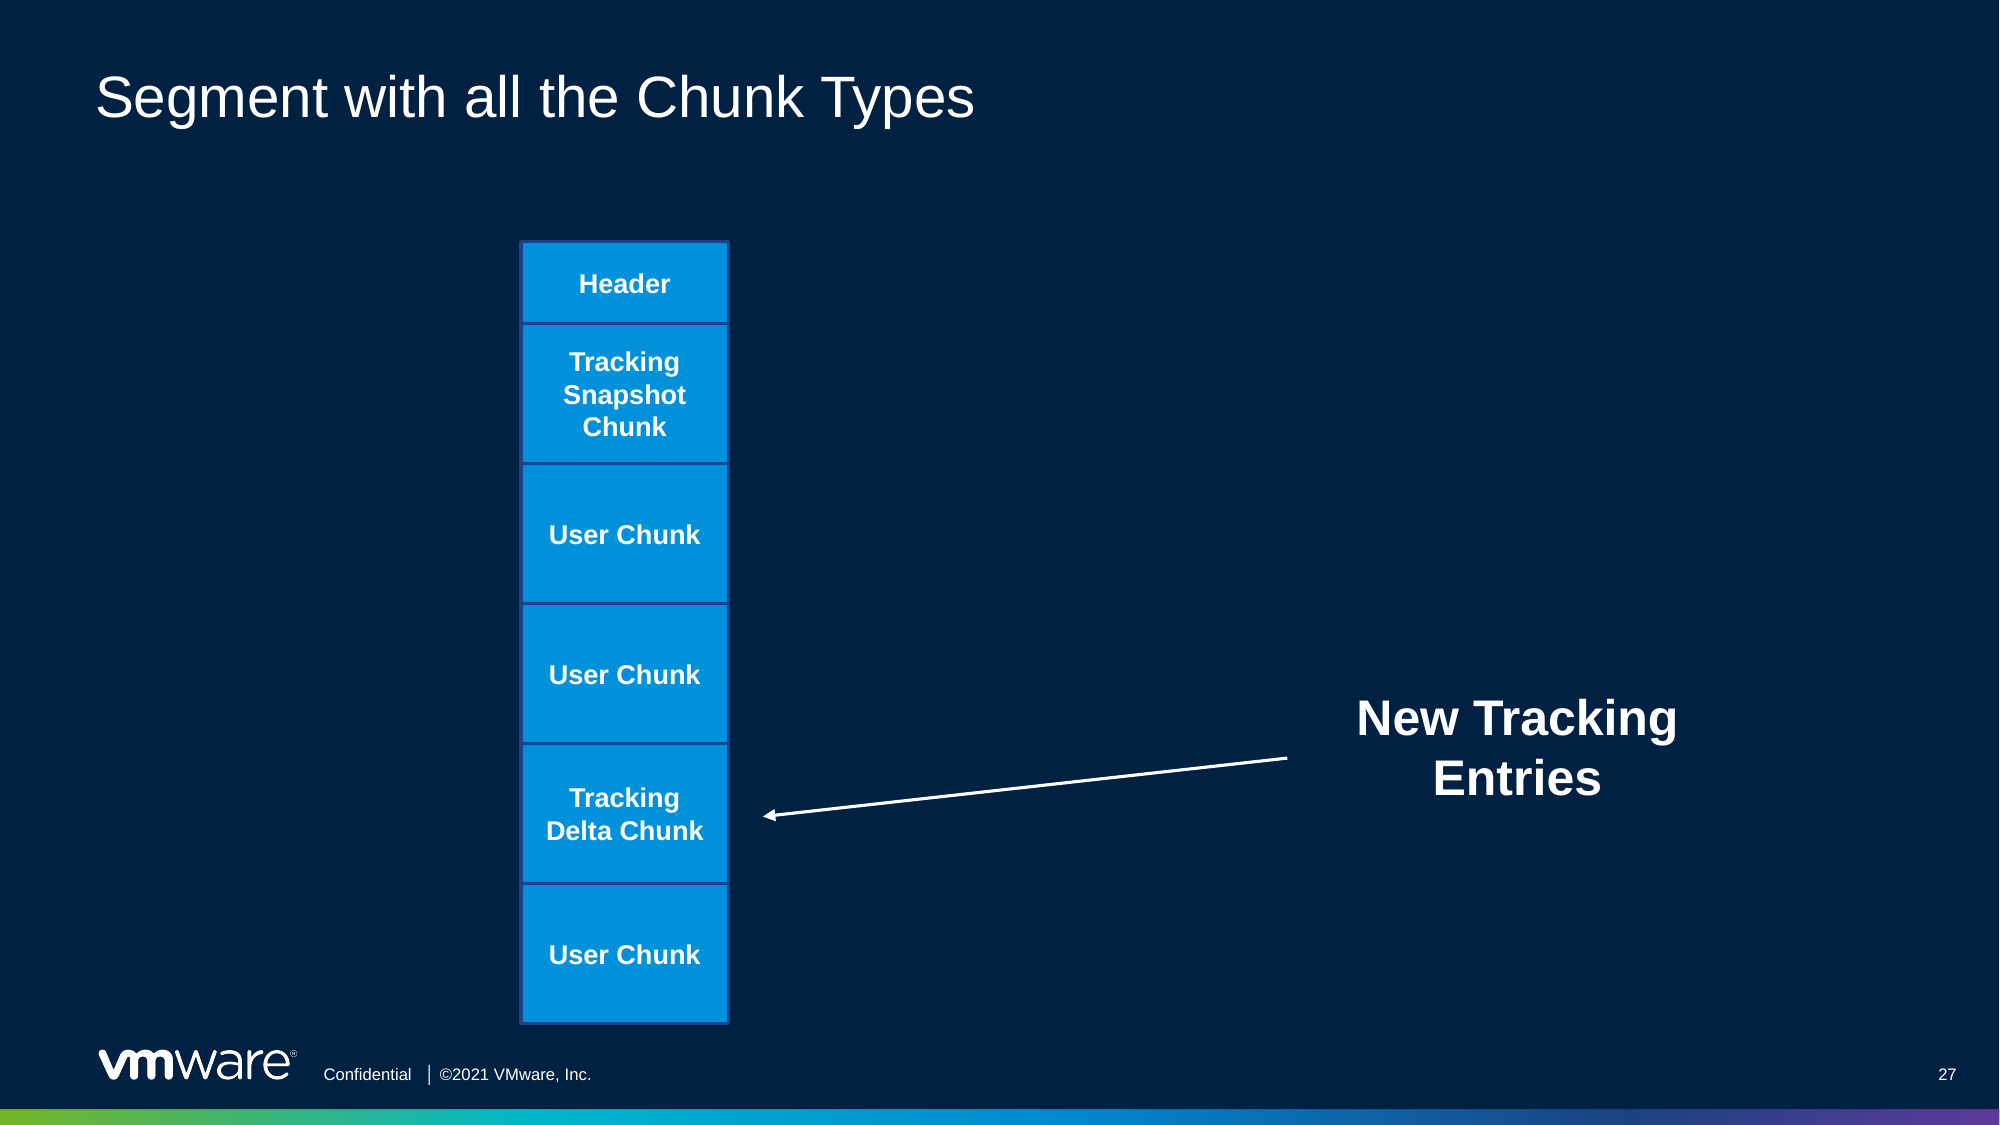

# Segment with all the Chunk Types

Header
Tracking Snapshot Chunk
User Chunk
User Chunk
New Tracking Entries
Tracking Delta Chunk
User Chunk